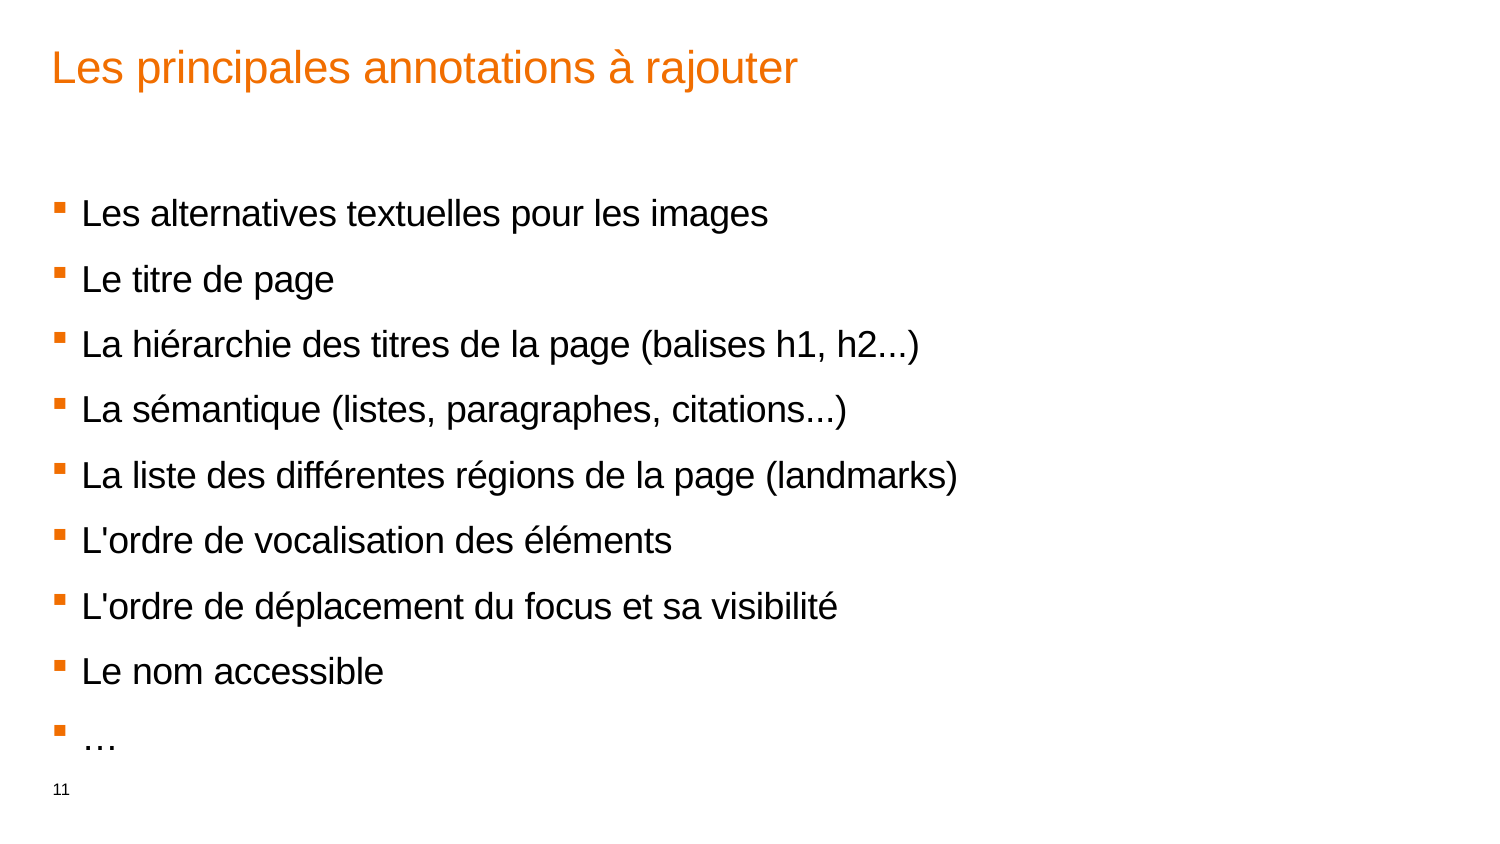

# Les principales annotations à rajouter
Les alternatives textuelles pour les images
Le titre de page
La hiérarchie des titres de la page (balises h1, h2...)
La sémantique (listes, paragraphes, citations...)
La liste des différentes régions de la page (landmarks)
L'ordre de vocalisation des éléments
L'ordre de déplacement du focus et sa visibilité
Le nom accessible
…